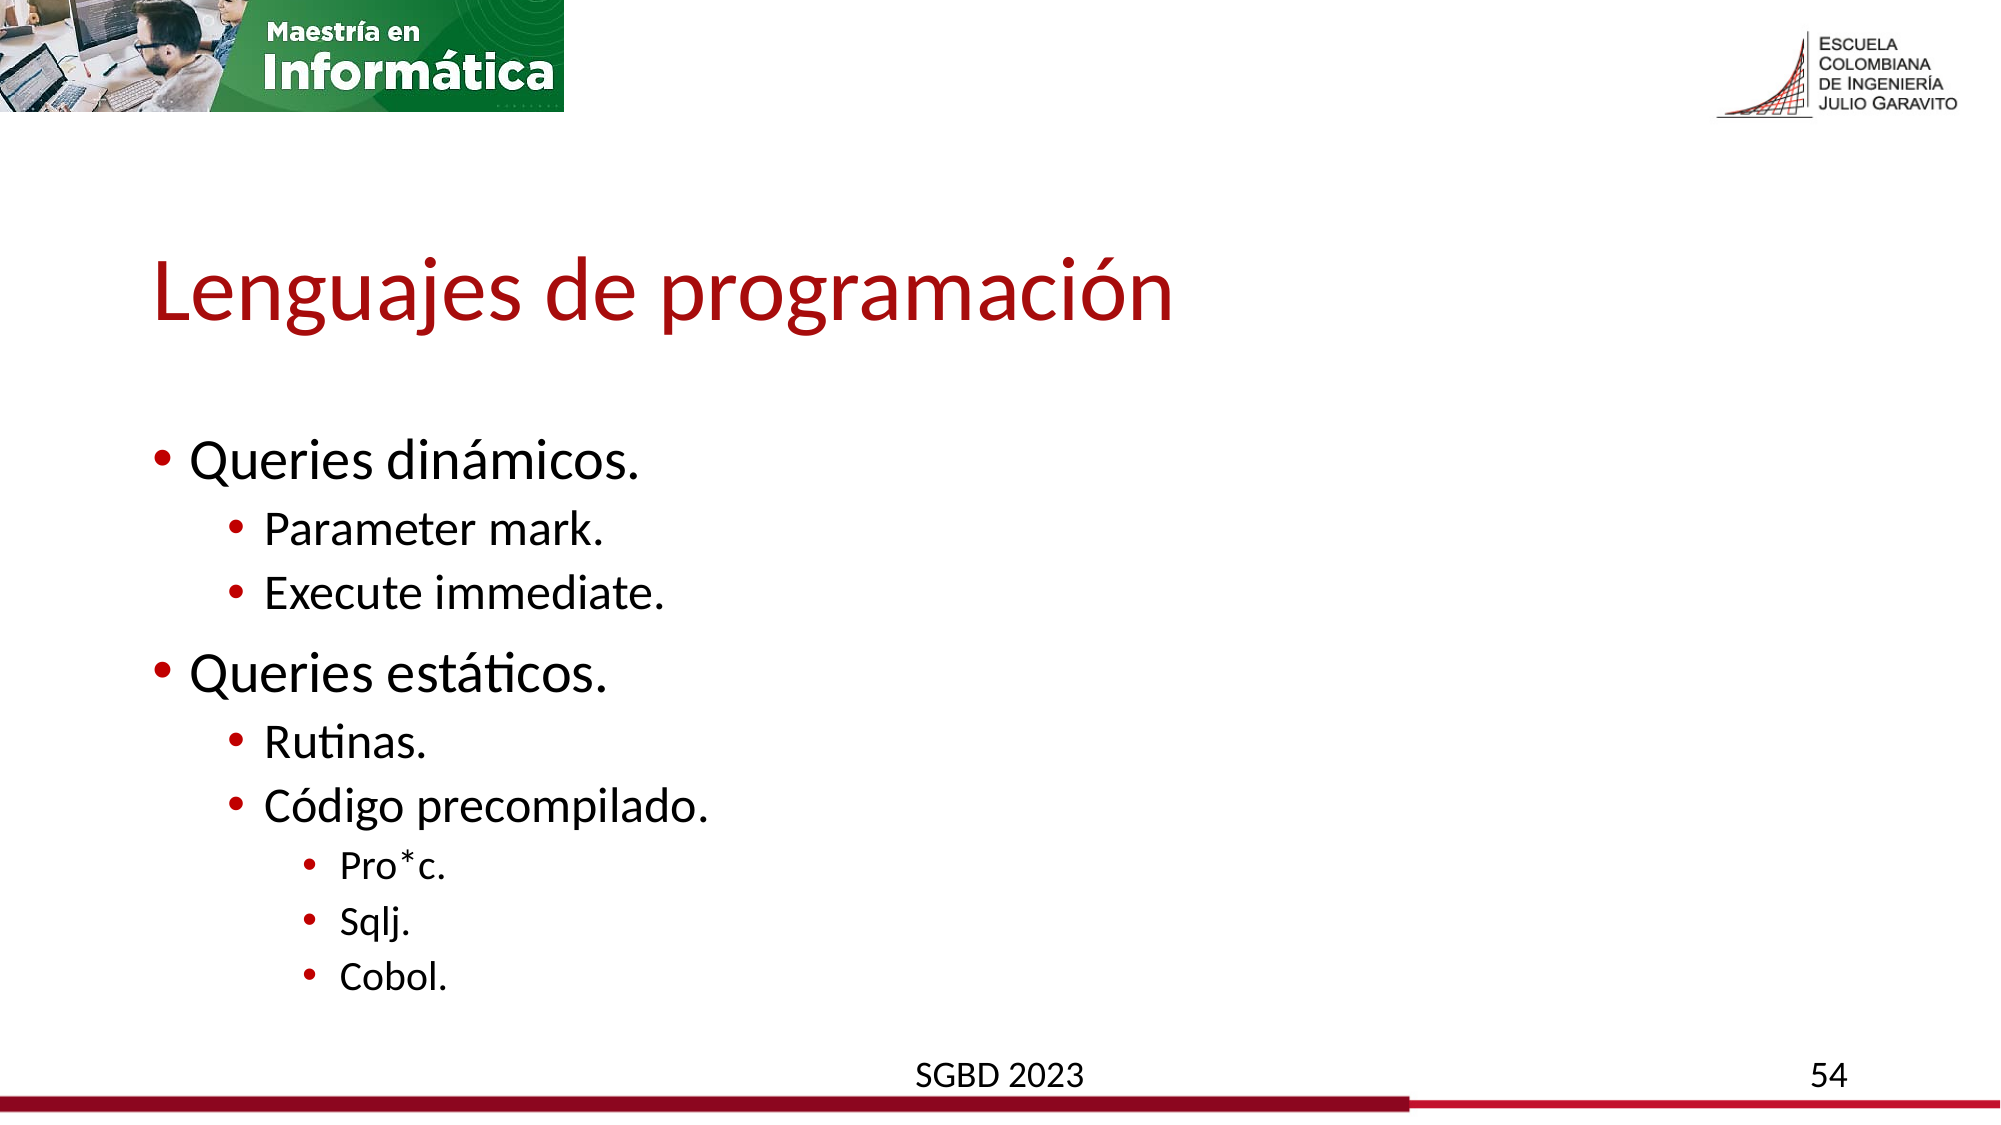

# Lenguajes de programación
Queries dinámicos.
Parameter mark.
Execute immediate.
Queries estáticos.
Rutinas.
Código precompilado.
Pro*c.
Sqlj.
Cobol.
SGBD 2023
54